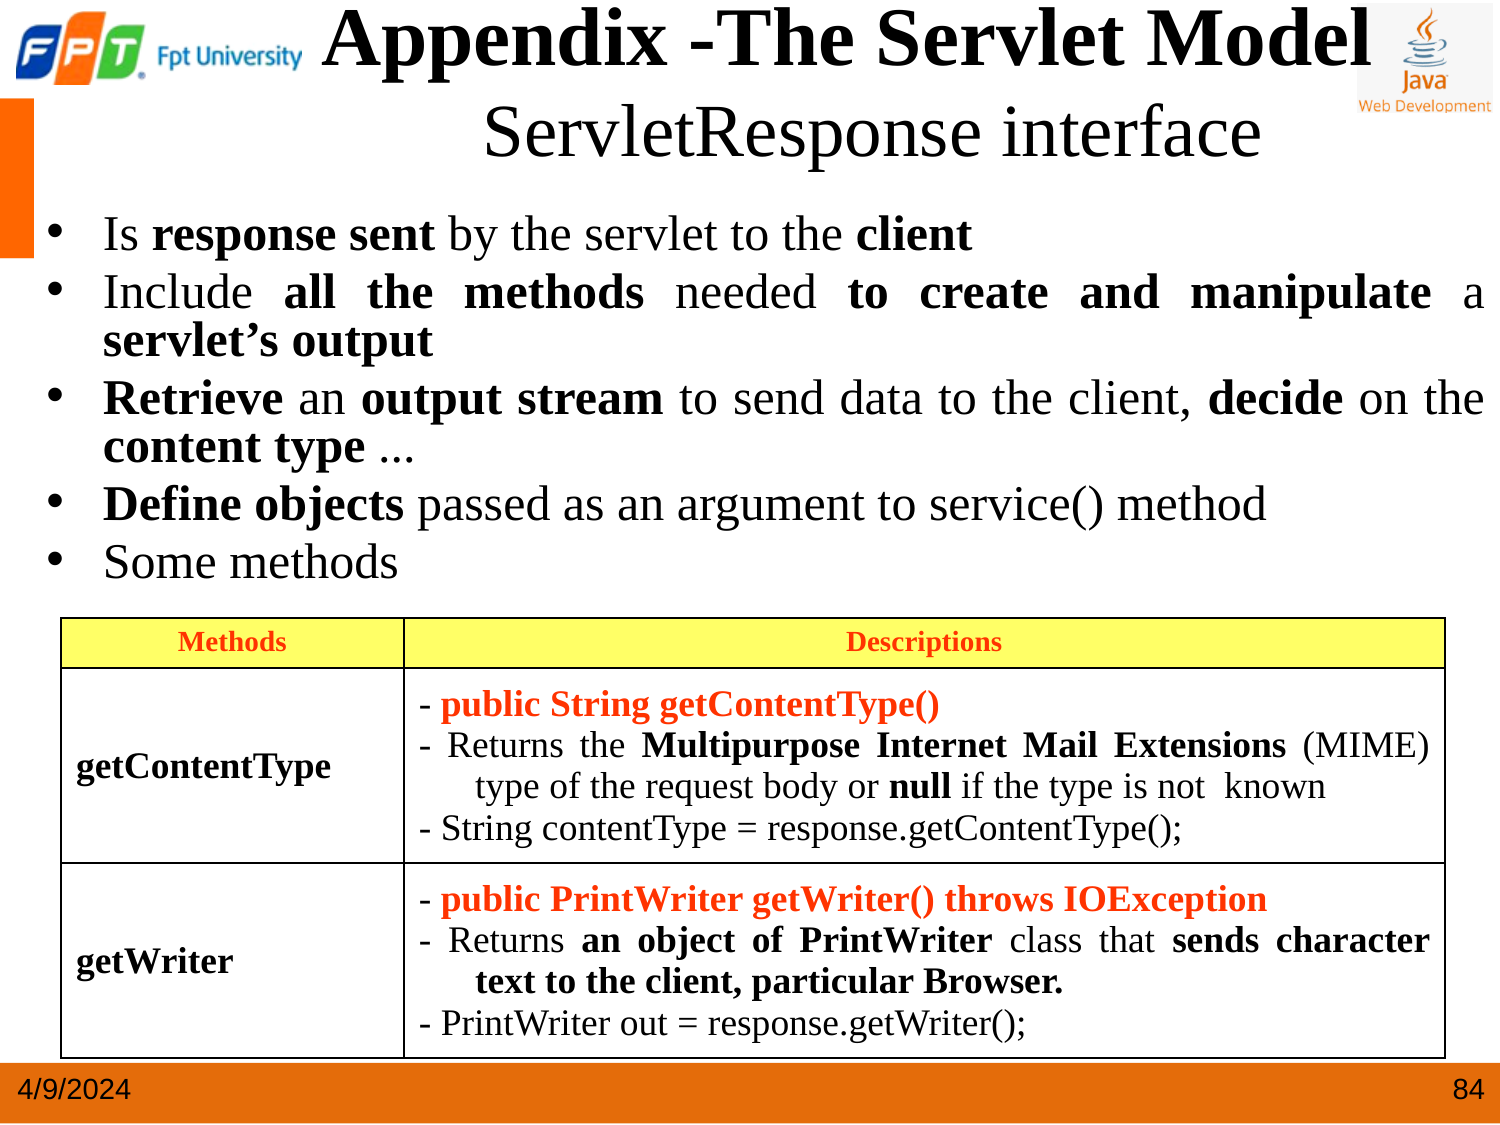

Appendix -The Servlet Model
 ServletResponse interface
Is response sent by the servlet to the client
Include all the methods needed to create and manipulate a servlet’s output
Retrieve an output stream to send data to the client, decide on the content type ...
Define objects passed as an argument to service() method
Some methods
| Methods | Descriptions |
| --- | --- |
| getContentType | - public String getContentType() - Returns the Multipurpose Internet Mail Extensions (MIME) type of the request body or null if the type is not known - String contentType = response.getContentType(); |
| getWriter | - public PrintWriter getWriter() throws IOException - Returns an object of PrintWriter class that sends character text to the client, particular Browser. - PrintWriter out = response.getWriter(); |
4/9/2024
84